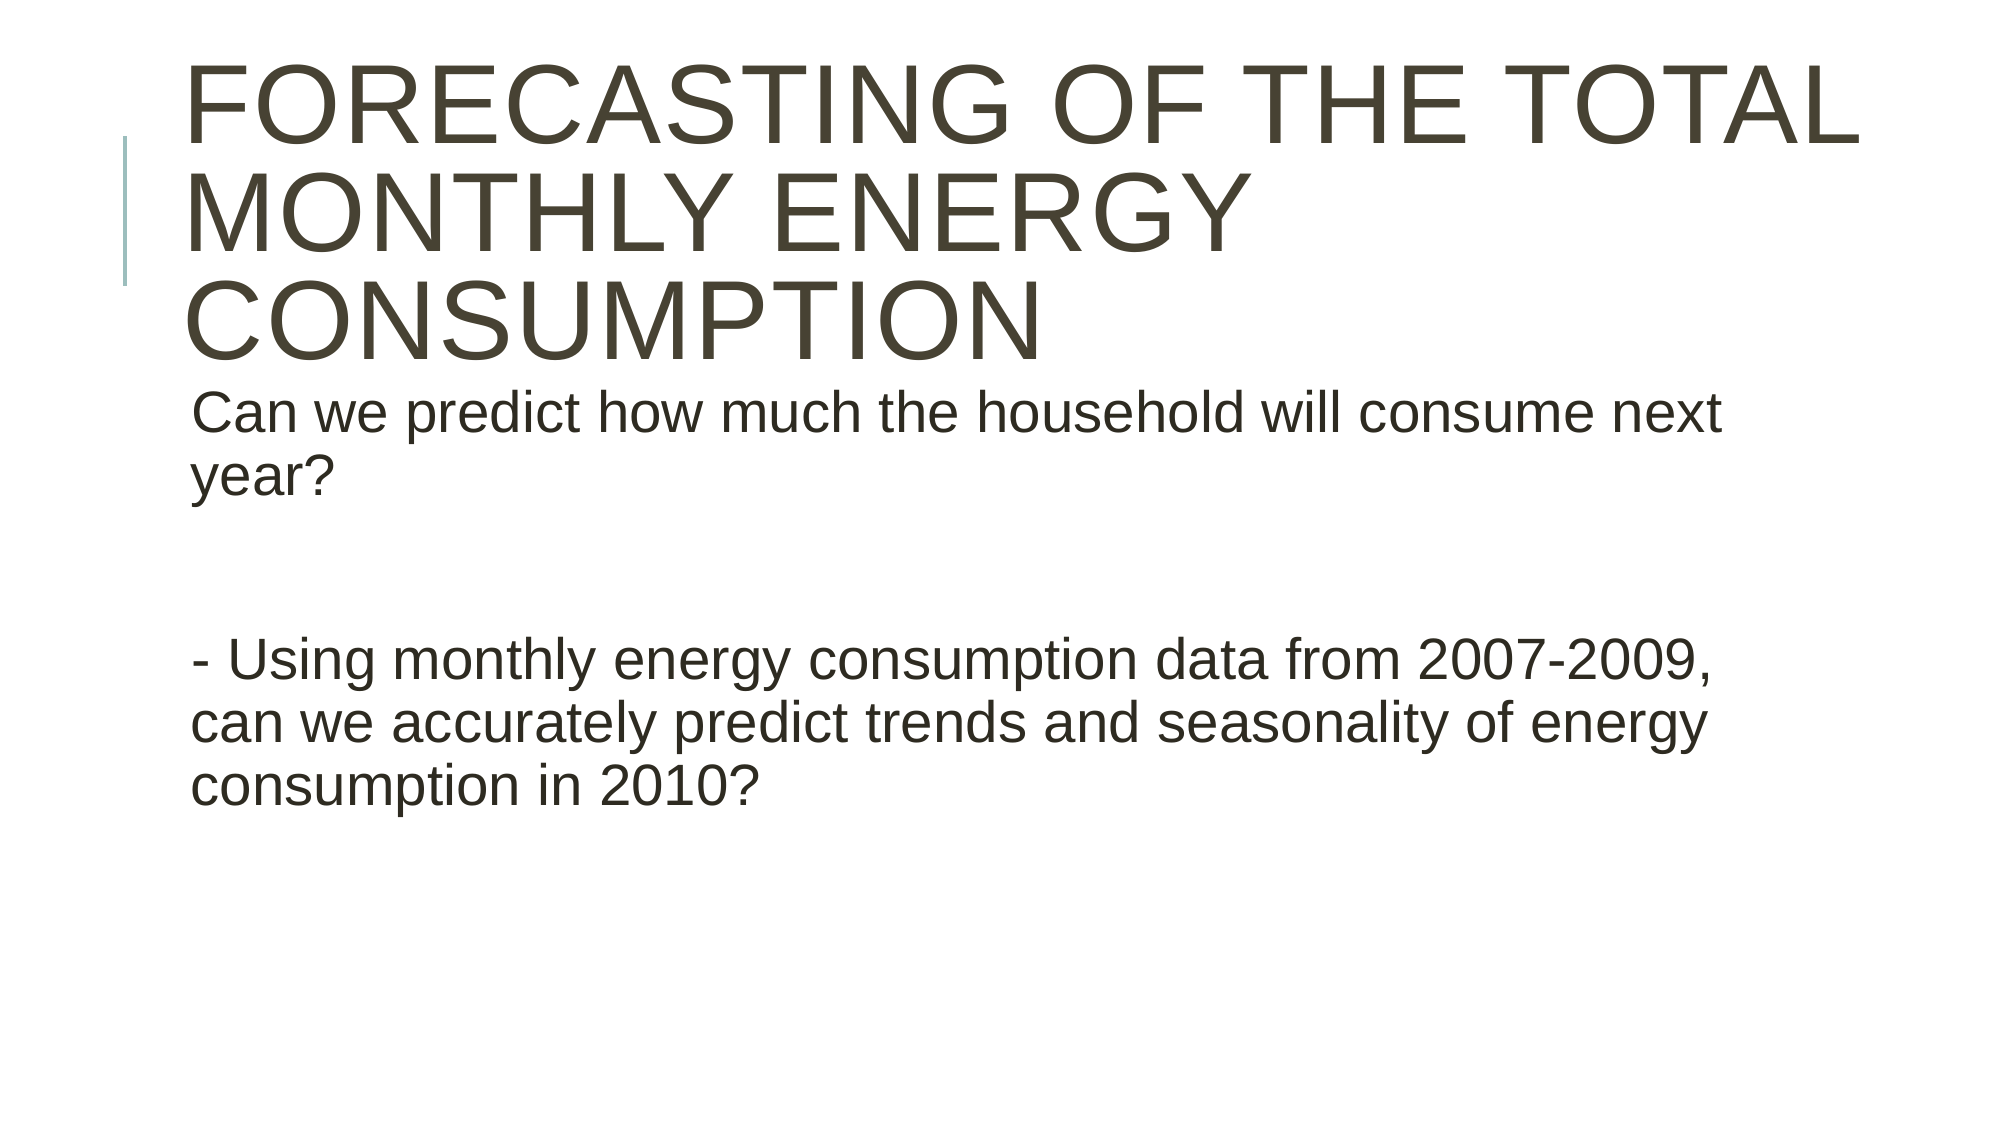

# Forecasting of the total monthly energy consumption
Can we predict how much the household will consume next year?

- Using monthly energy consumption data from 2007-2009, can we accurately predict trends and seasonality of energy consumption in 2010?